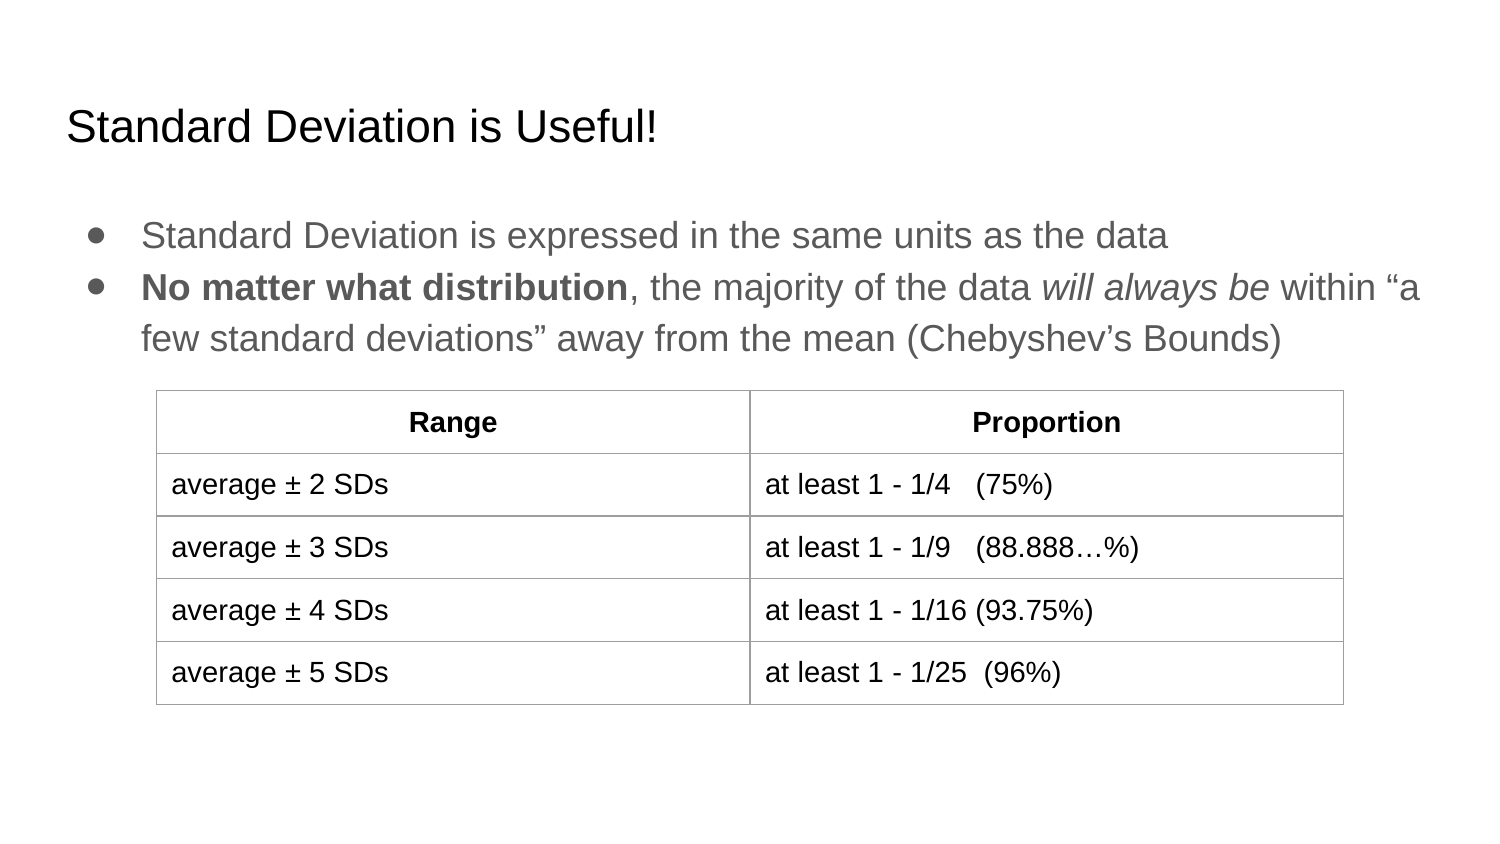

# Standard Deviation is Useful!

Standard Deviation is expressed in the same units as the data
No matter what distribution, the majority of the data will always be within “a few standard deviations” away from the mean (Chebyshev’s Bounds)

| Range | Proportion |
| --- | --- |
| average ± 2 SDs | at least 1 - 1/4 (75%) |
| average ± 3 SDs | at least 1 - 1/9 (88.888…%) |
| average ± 4 SDs | at least 1 - 1/16 (93.75%) |
| average ± 5 SDs | at least 1 - 1/25 (96%) |